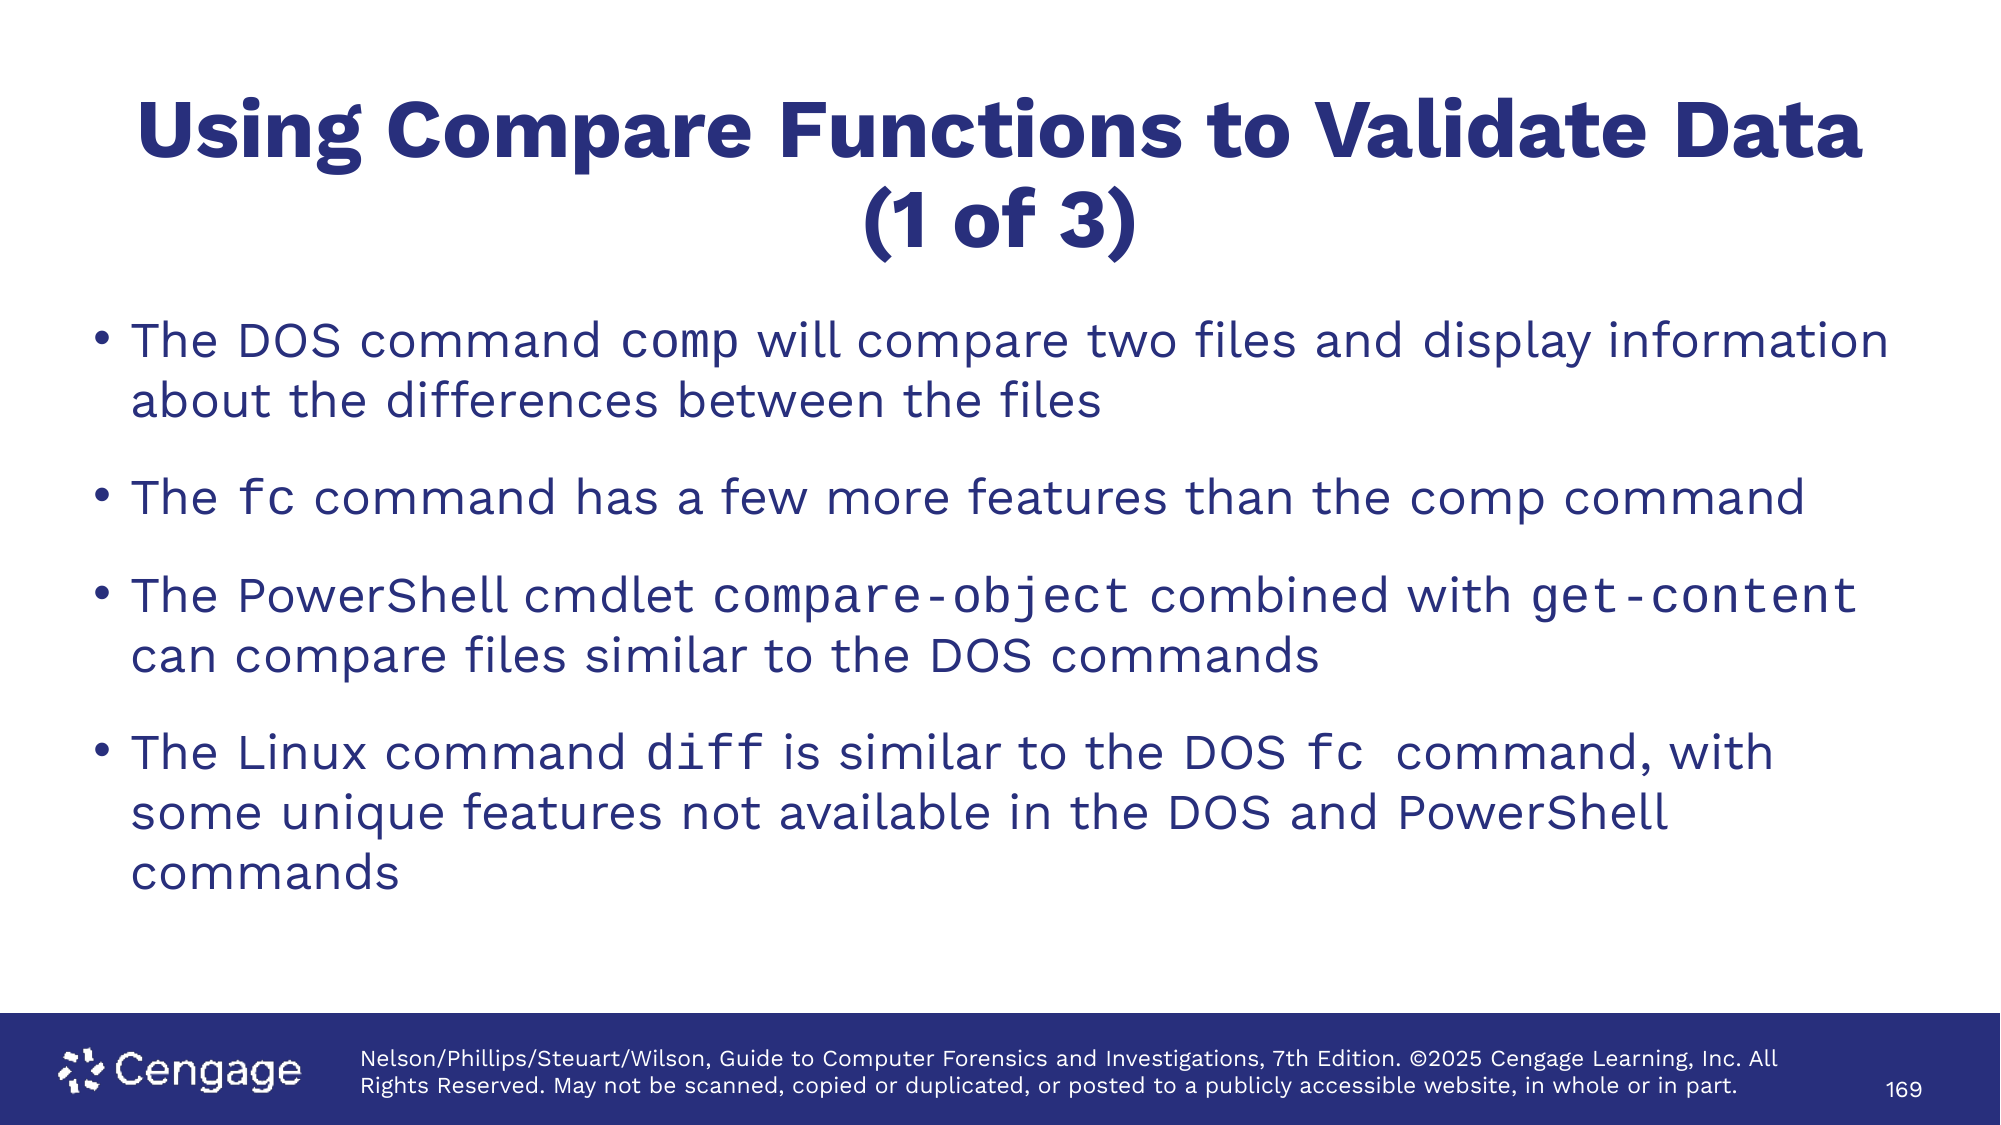

# Using Compare Functions to Validate Data (1 of 3)
The DOS command comp will compare two files and display information about the differences between the files
The fc command has a few more features than the comp command
The PowerShell cmdlet compare-object combined with get-content can compare files similar to the DOS commands
The Linux command diff is similar to the DOS fc command, with some unique features not available in the DOS and PowerShell commands